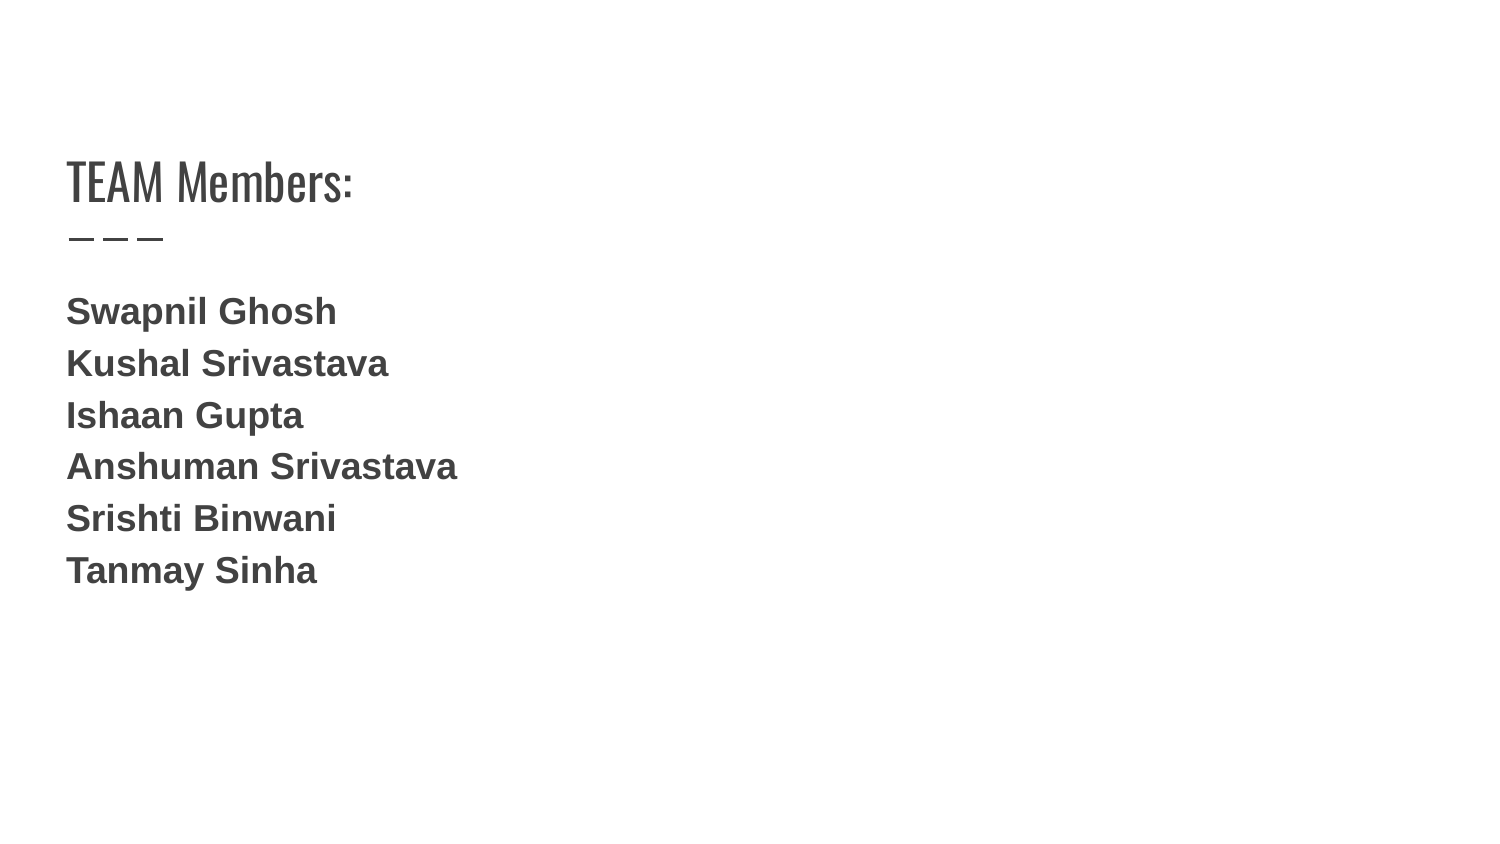

# TEAM Members:
Swapnil Ghosh
Kushal Srivastava
Ishaan Gupta
Anshuman Srivastava
Srishti Binwani
Tanmay Sinha